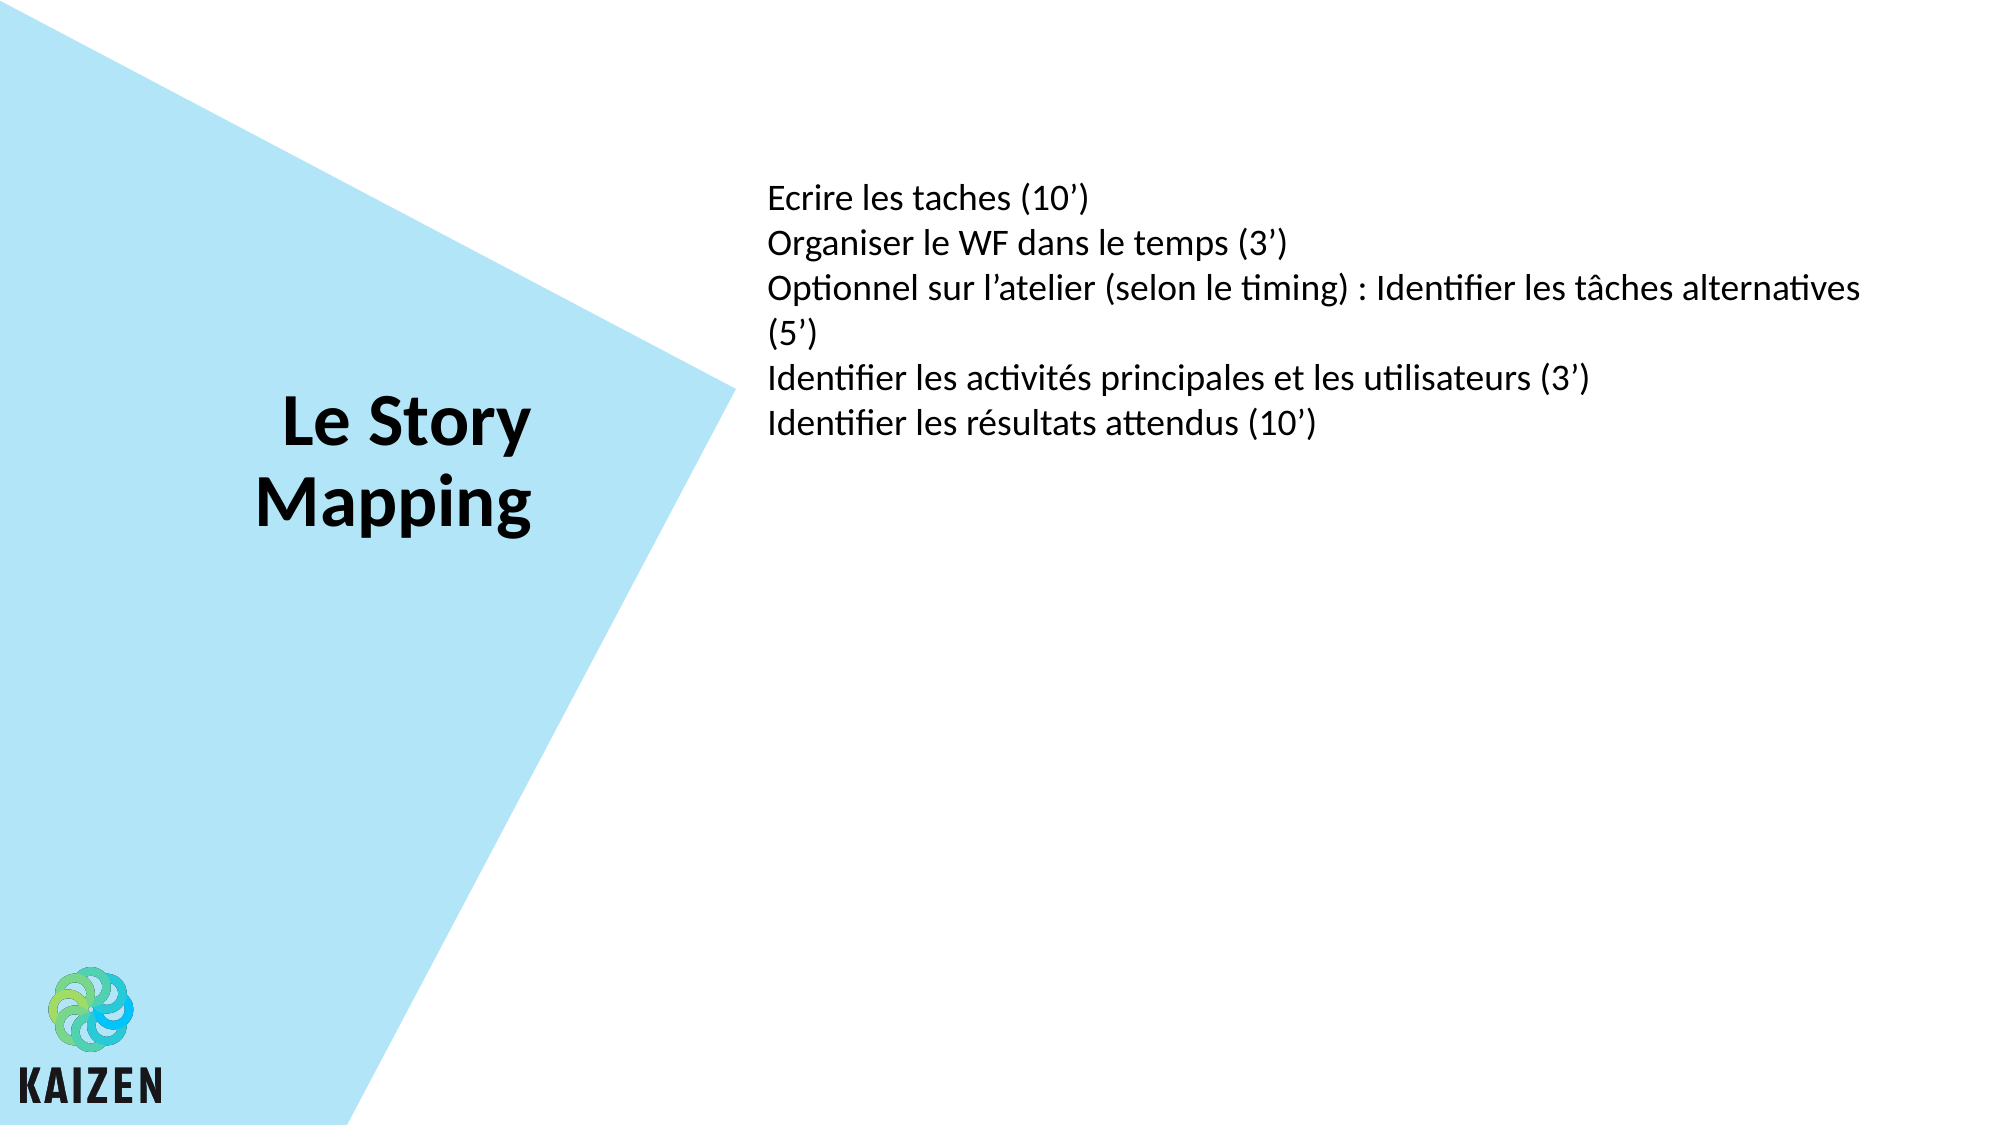

Ecrire les taches (10’)
Organiser le WF dans le temps (3’)
Optionnel sur l’atelier (selon le timing) : Identifier les tâches alternatives (5’)
Identifier les activités principales et les utilisateurs (3’)
Identifier les résultats attendus (10’)
Le Story Mapping